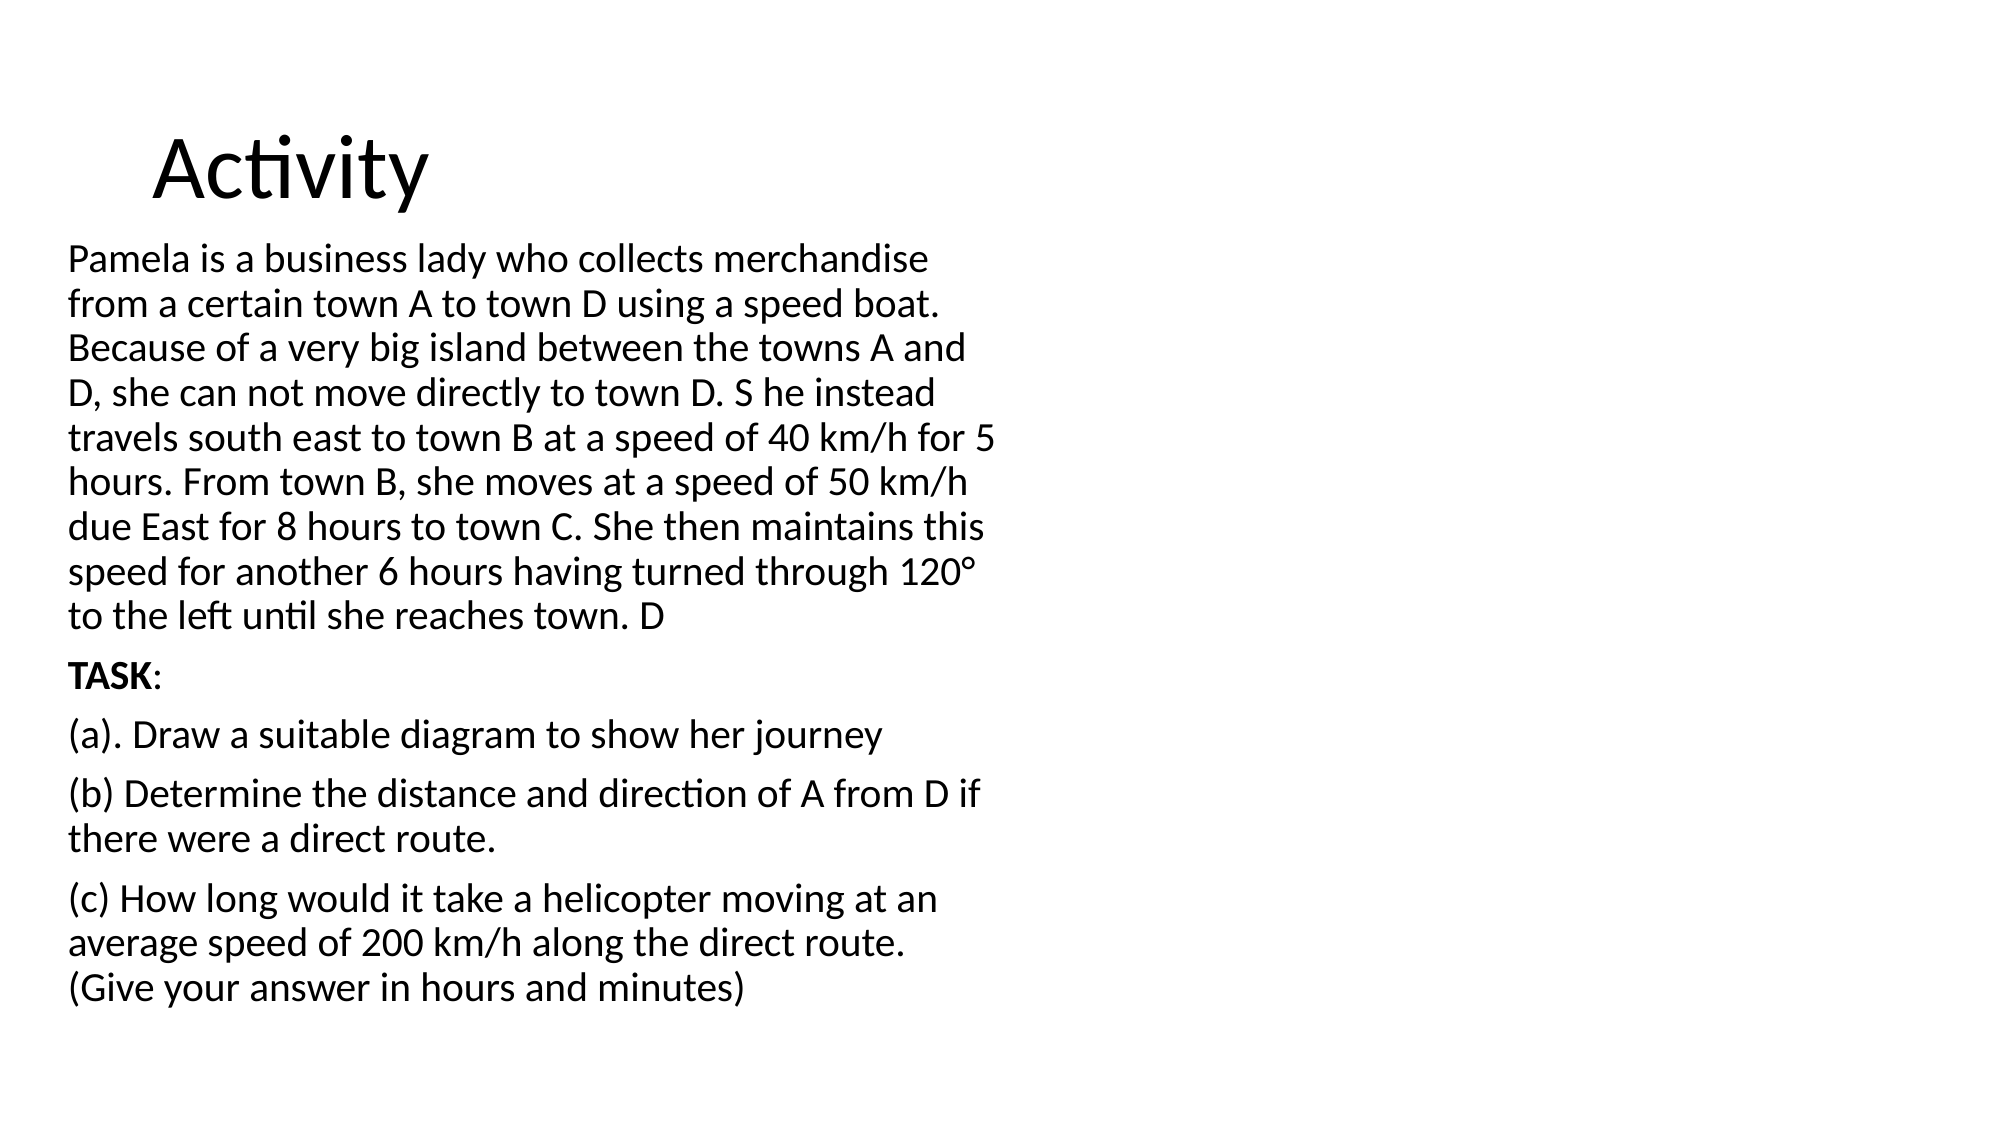

# Activity
Pamela is a business lady who collects merchandise from a certain town A to town D using a speed boat. Because of a very big island between the towns A and D, she can not move directly to town D. S he instead travels south east to town B at a speed of 40 km/h for 5 hours. From town B, she moves at a speed of 50 km/h due East for 8 hours to town C. She then maintains this speed for another 6 hours having turned through 120° to the left until she reaches town. D
TASK:
(a). Draw a suitable diagram to show her journey
(b) Determine the distance and direction of A from D if there were a direct route.
(c) How long would it take a helicopter moving at an average speed of 200 km/h along the direct route. (Give your answer in hours and minutes)